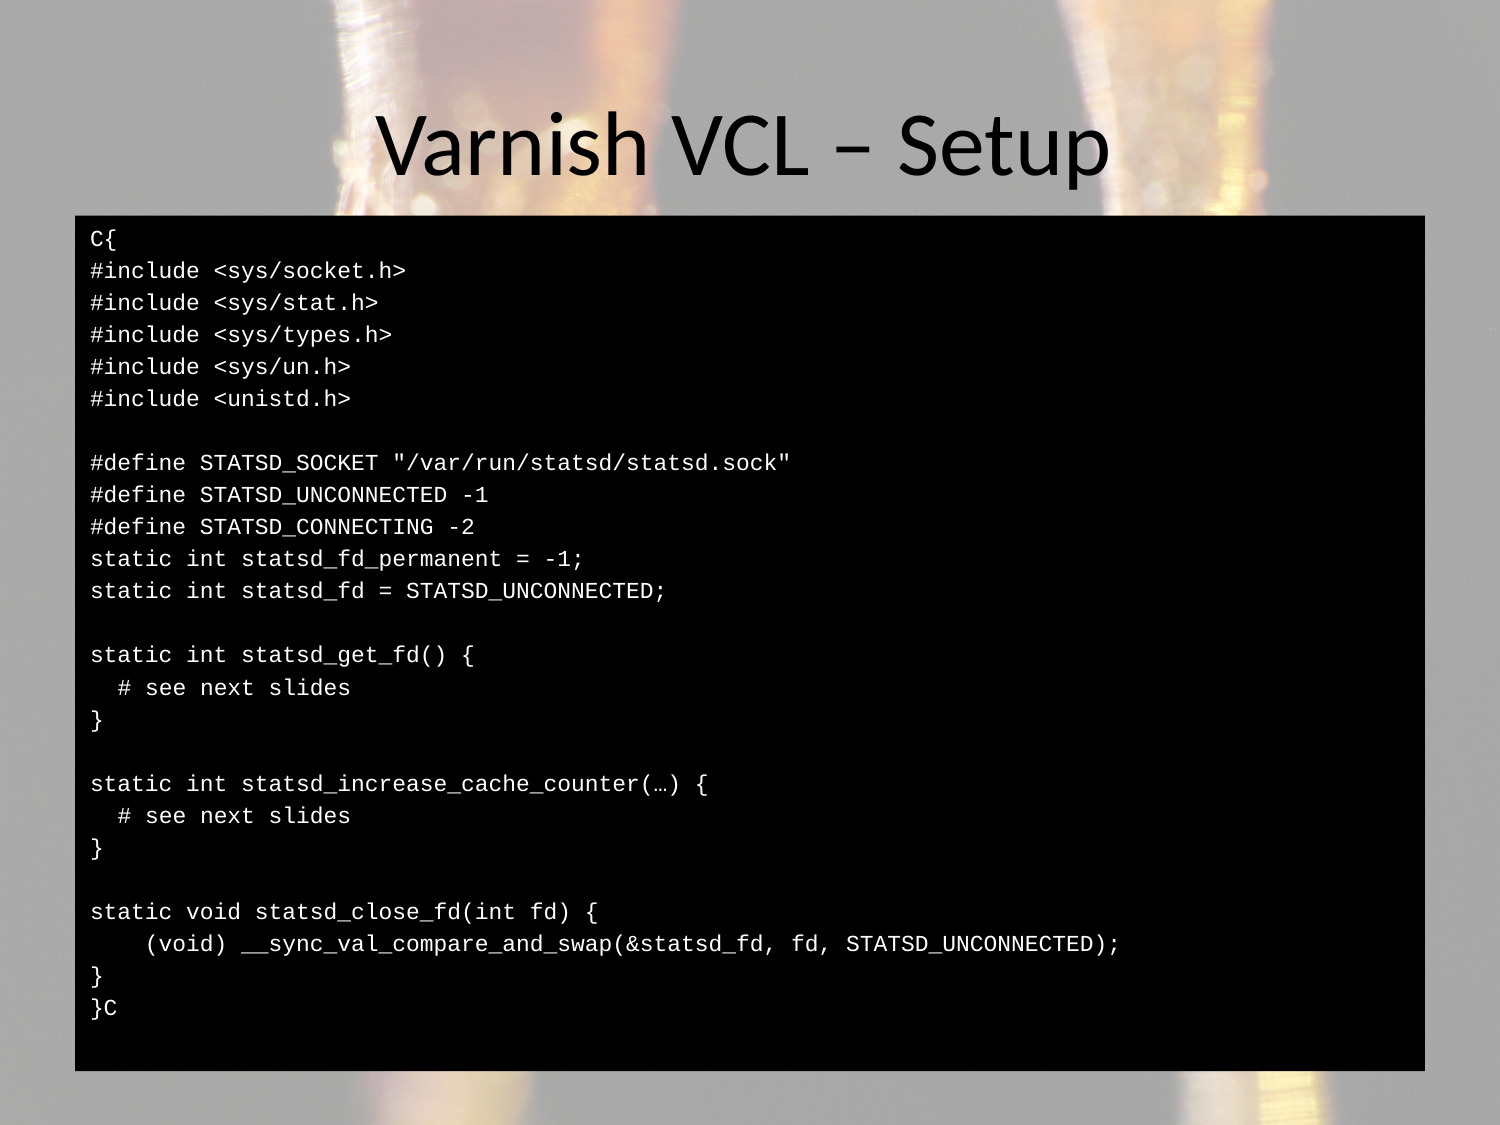

# Varnish VCL – Setup
C{
#include <sys/socket.h>
#include <sys/stat.h>
#include <sys/types.h>
#include <sys/un.h>
#include <unistd.h>

#define STATSD_SOCKET "/var/run/statsd/statsd.sock"
#define STATSD_UNCONNECTED -1
#define STATSD_CONNECTING -2
static int statsd_fd_permanent = -1;
static int statsd_fd = STATSD_UNCONNECTED;

static int statsd_get_fd() {
  # see next slides
}

static int statsd_increase_cache_counter(…) {
  # see next slides
}

static void statsd_close_fd(int fd) {
    (void) __sync_val_compare_and_swap(&statsd_fd, fd, STATSD_UNCONNECTED);
}
}C